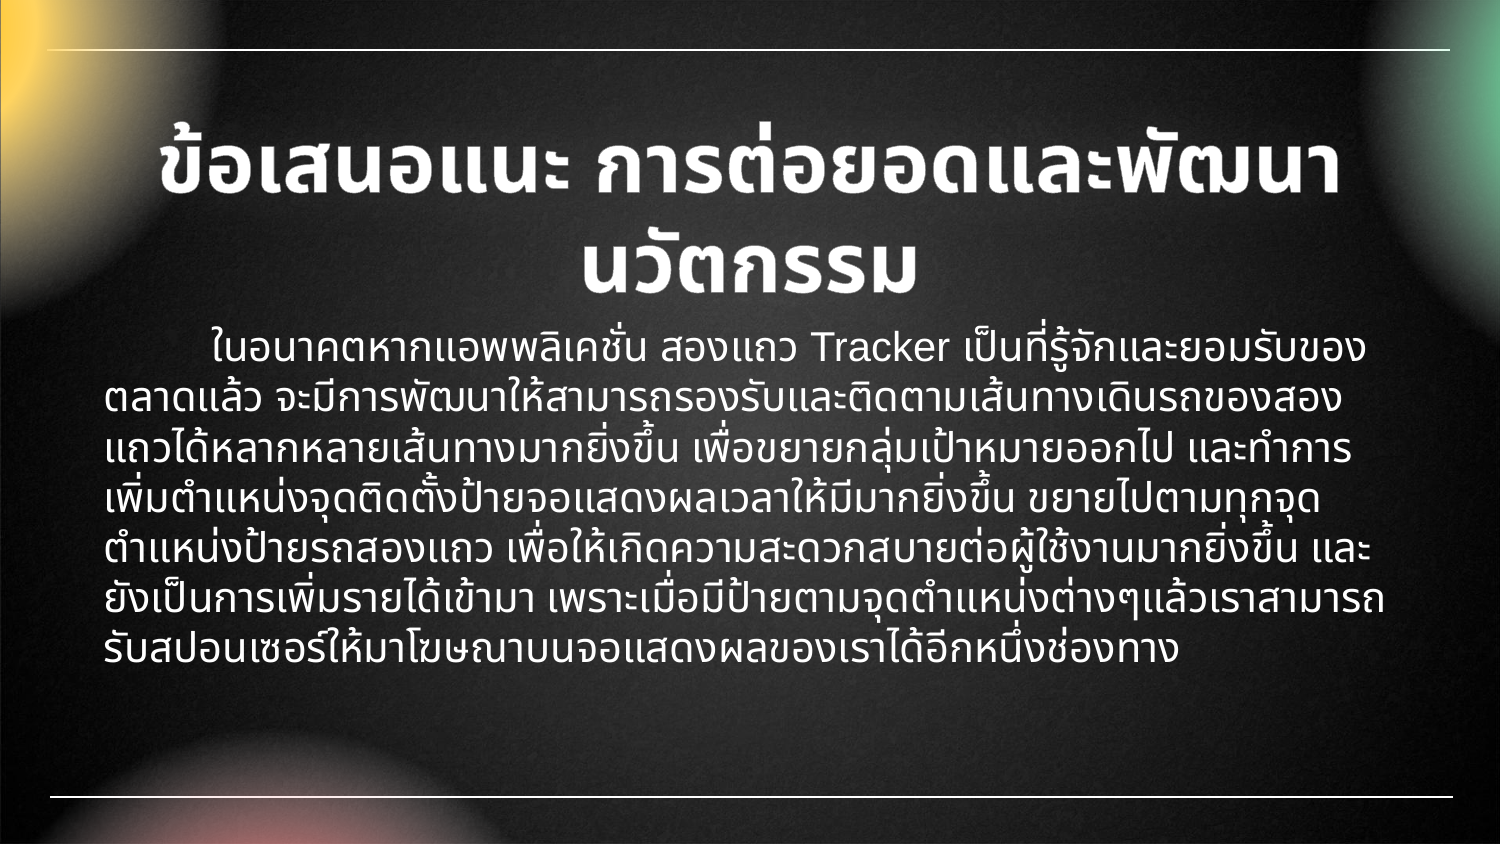

ข้อเสนอแนะ การต่อยอดและพัฒนานวัตกรรม
          ในอนาคตหากแอพพลิเคชั่น สองแถว Tracker เป็นที่รู้จักและยอมรับของตลาดแล้ว จะมีการพัฒนาให้สามารถรองรับและติดตามเส้นทางเดินรถของสองแถวได้หลากหลายเส้นทางมากยิ่งขึ้น เพื่อขยายกลุ่มเป้าหมายออกไป และทำการเพิ่มตำแหน่งจุดติดตั้งป้ายจอแสดงผลเวลาให้มีมากยิ่งขึ้น ขยายไปตามทุกจุดตำแหน่งป้ายรถสองแถว เพื่อให้เกิดความสะดวกสบายต่อผู้ใช้งานมากยิ่งขึ้น และยังเป็นการเพิ่มรายได้เข้ามา เพราะเมื่อมีป้ายตามจุดตำแหน่งต่างๆแล้วเราสามารถรับสปอนเซอร์ให้มาโฆษณาบนจอแสดงผลของเราได้อีกหนึ่งช่องทาง